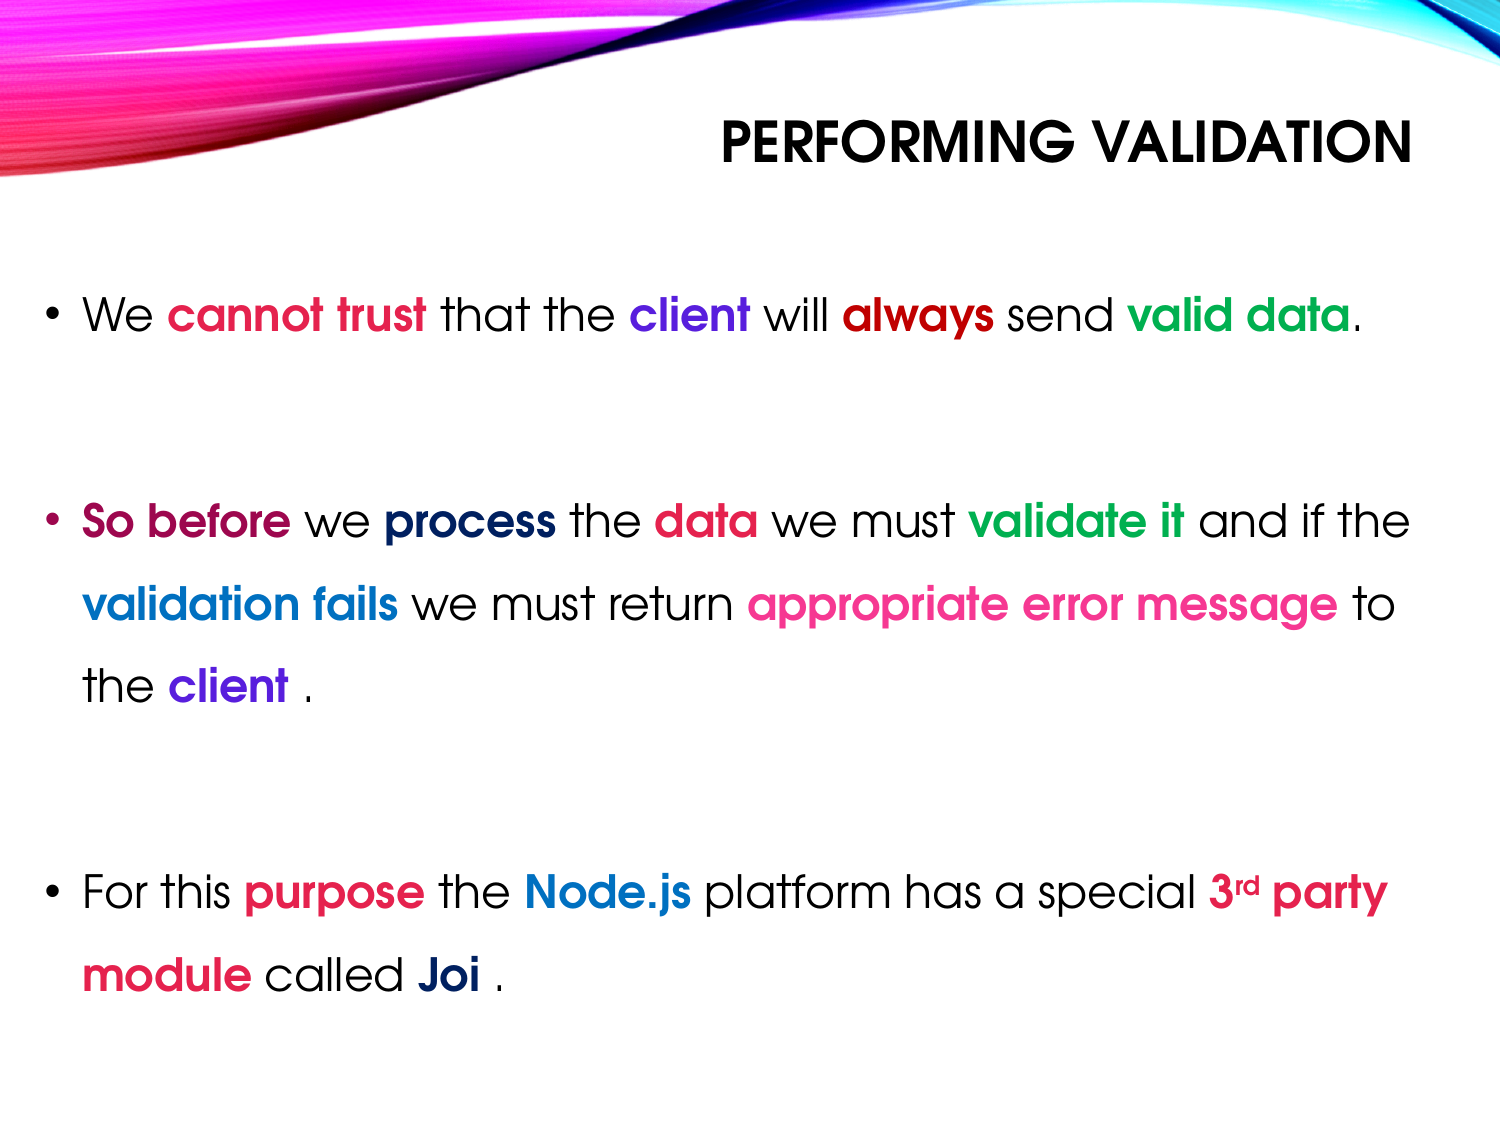

# Performing validation
We cannot trust that the client will always send valid data.

So before we process the data we must validate it and if the validation fails we must return appropriate error message to the client .

For this purpose the Node.js platform has a special 3rd party module called Joi .